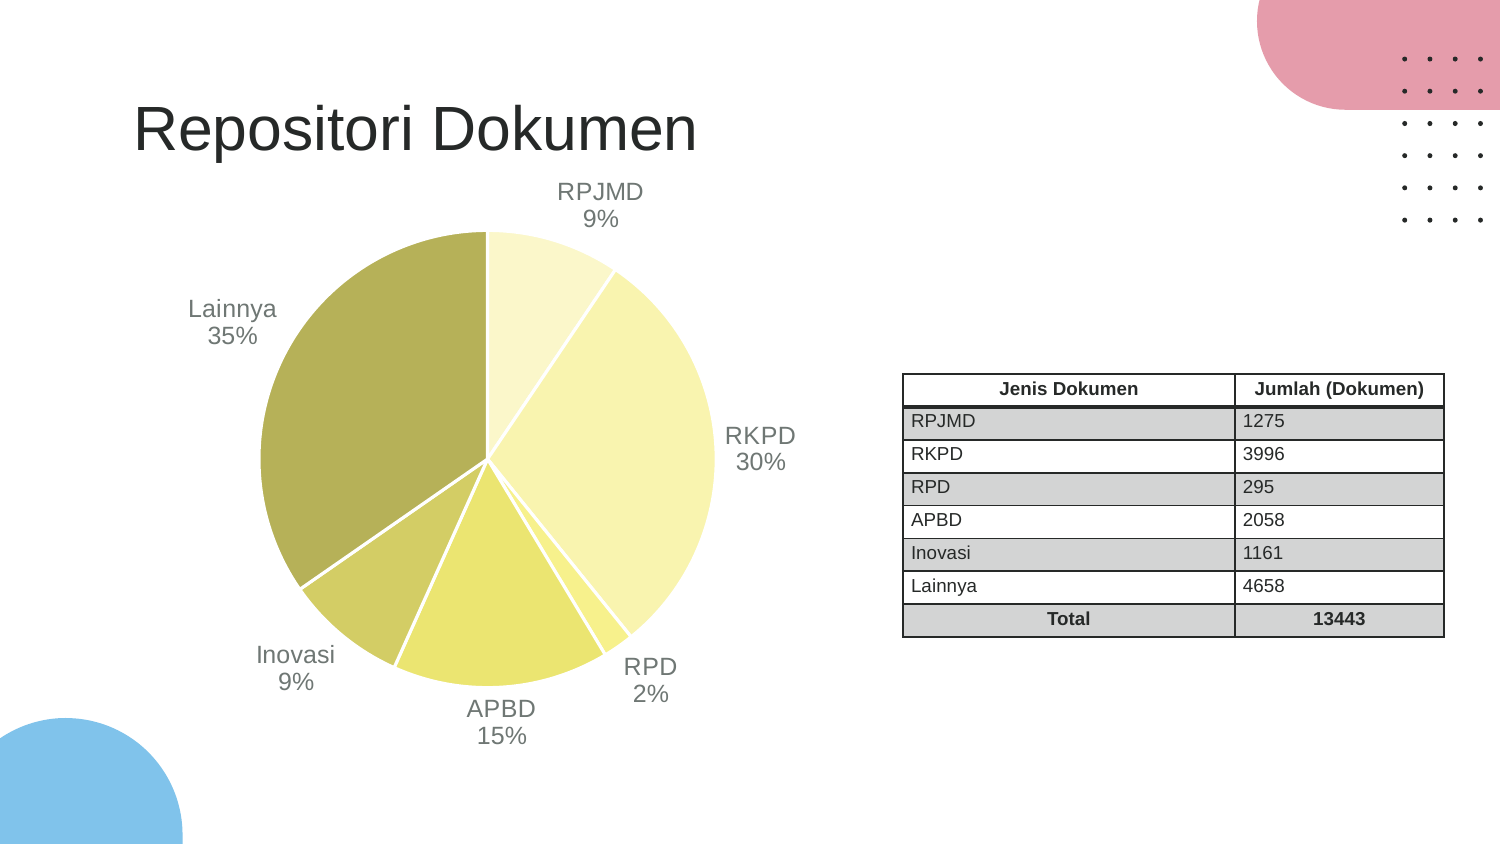

# Repositori Dokumen

### Chart

| Category | Dokumen Daerah |
|---|---|
| RPJMD | 1271.0 |
| RKPD | 3996.0 |
| RPD | 295.0 |
| APBD | 2058.0 |
| Inovasi | 1161.0 |
| Lainnya | 4658.0 |
| Jenis Dokumen | Jumlah (Dokumen) |
| --- | --- |
| RPJMD | 1275 |
| RKPD | 3996 |
| RPD | 295 |
| APBD | 2058 |
| Inovasi | 1161 |
| Lainnya | 4658 |
| Total | 13443 |